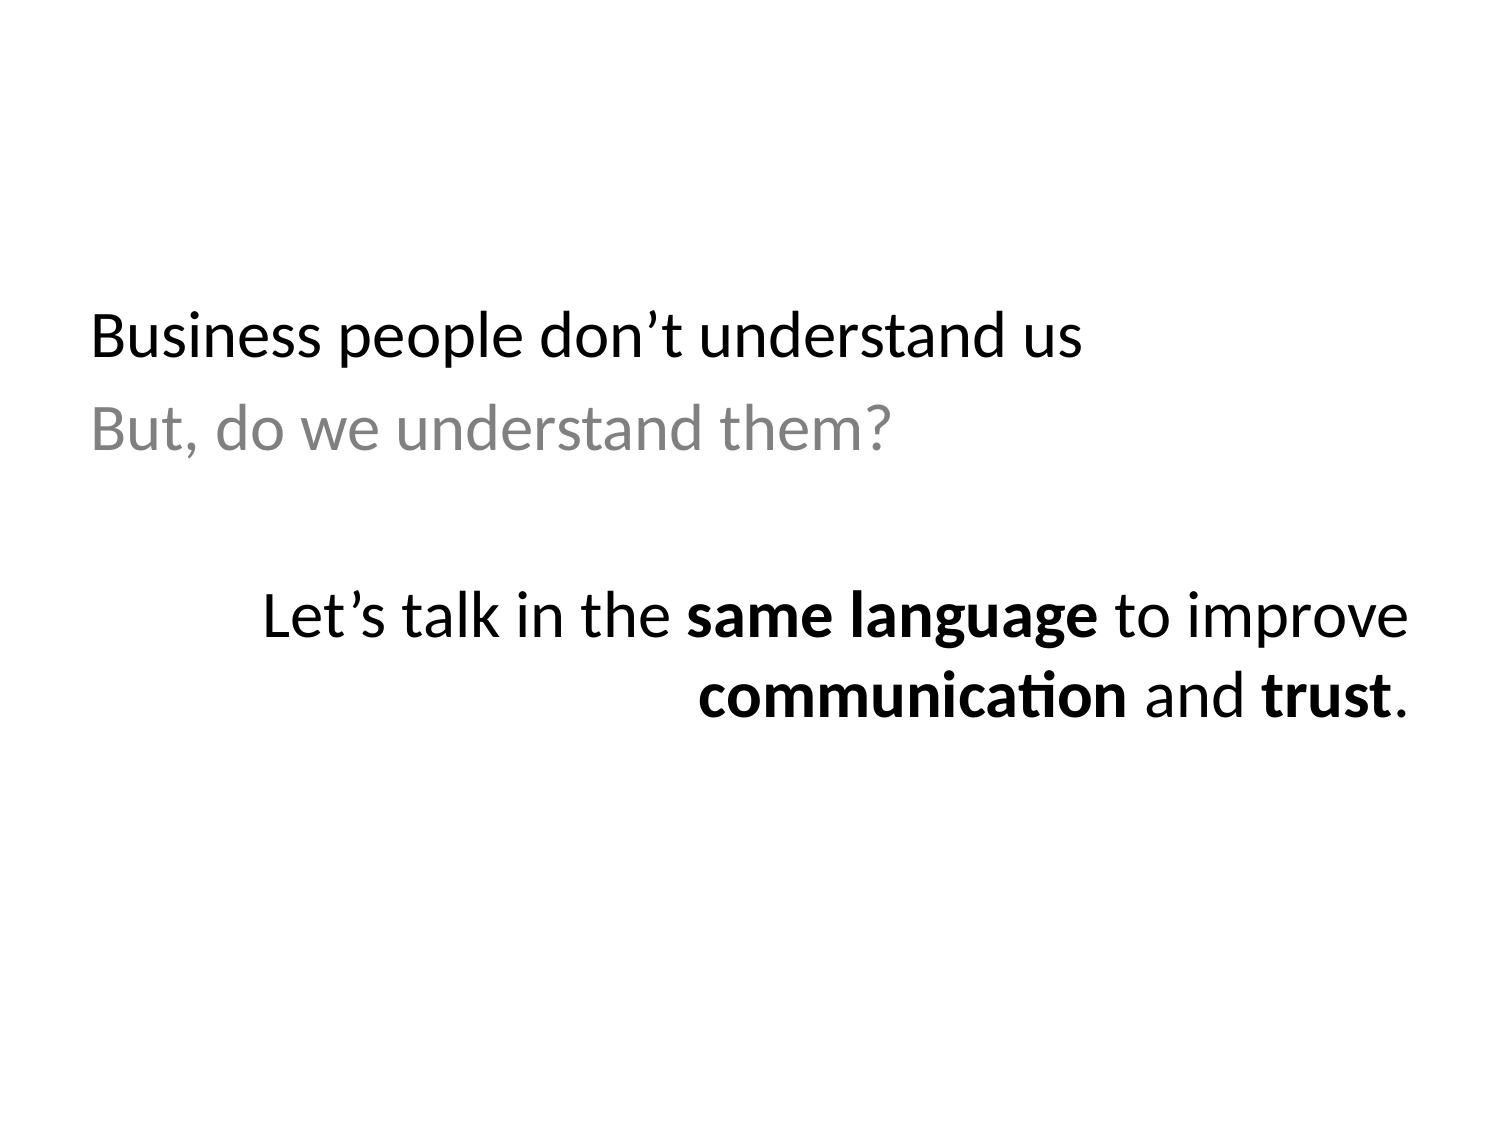

Business people don’t understand us
But, do we understand them?

Let’s talk in the same language to improve communication and trust.